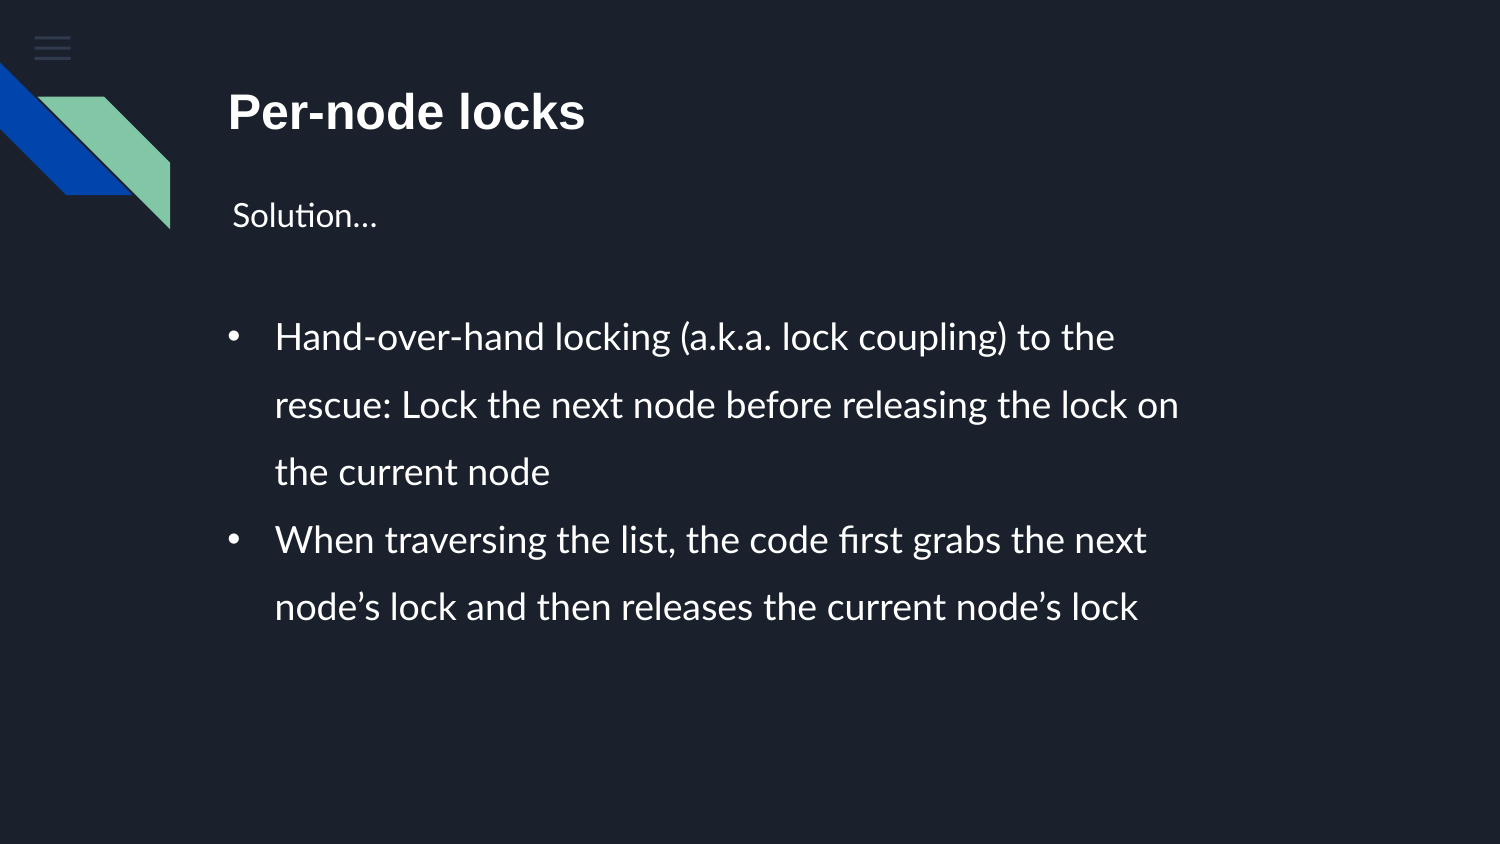

# Per-node locks
Solution…
Hand-over-hand locking (a.k.a. lock coupling) to the rescue: Lock the next node before releasing the lock on the current node
When traversing the list, the code first grabs the next node’s lock and then releases the current node’s lock